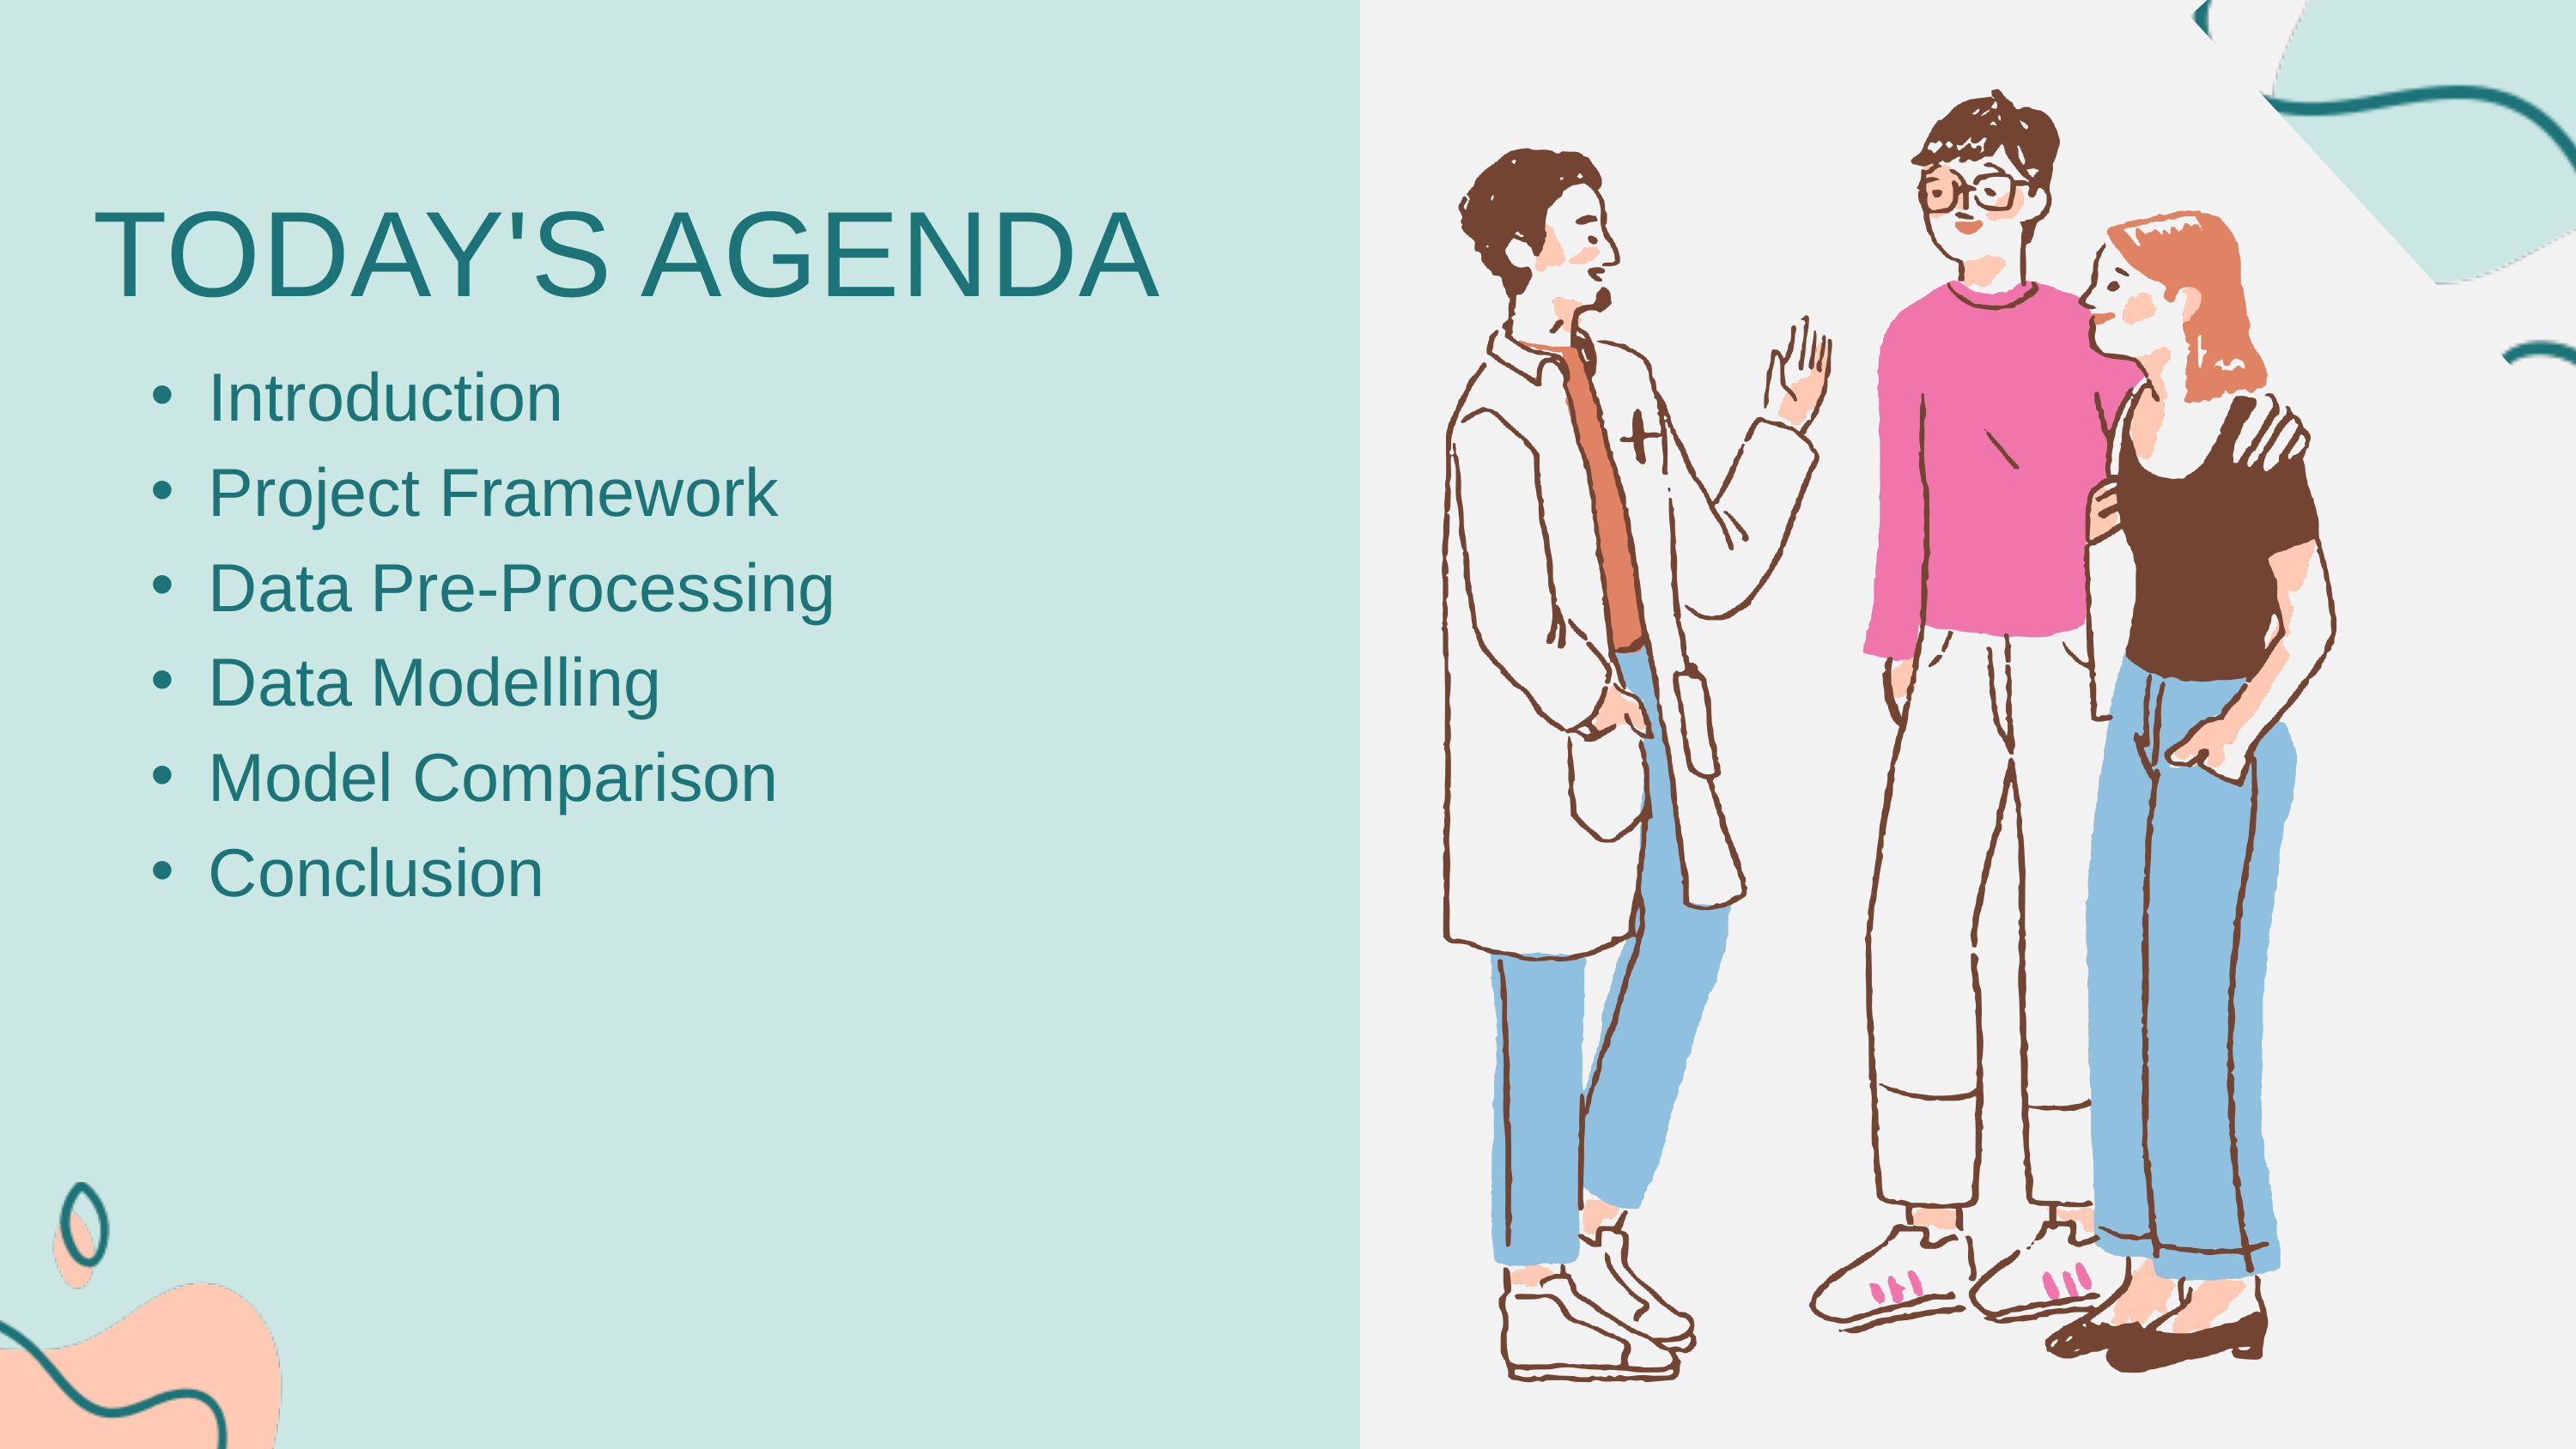

TODAY'S AGENDA
Introduction
Project Framework
Data Pre-Processing
Data Modelling
Model Comparison
Conclusion